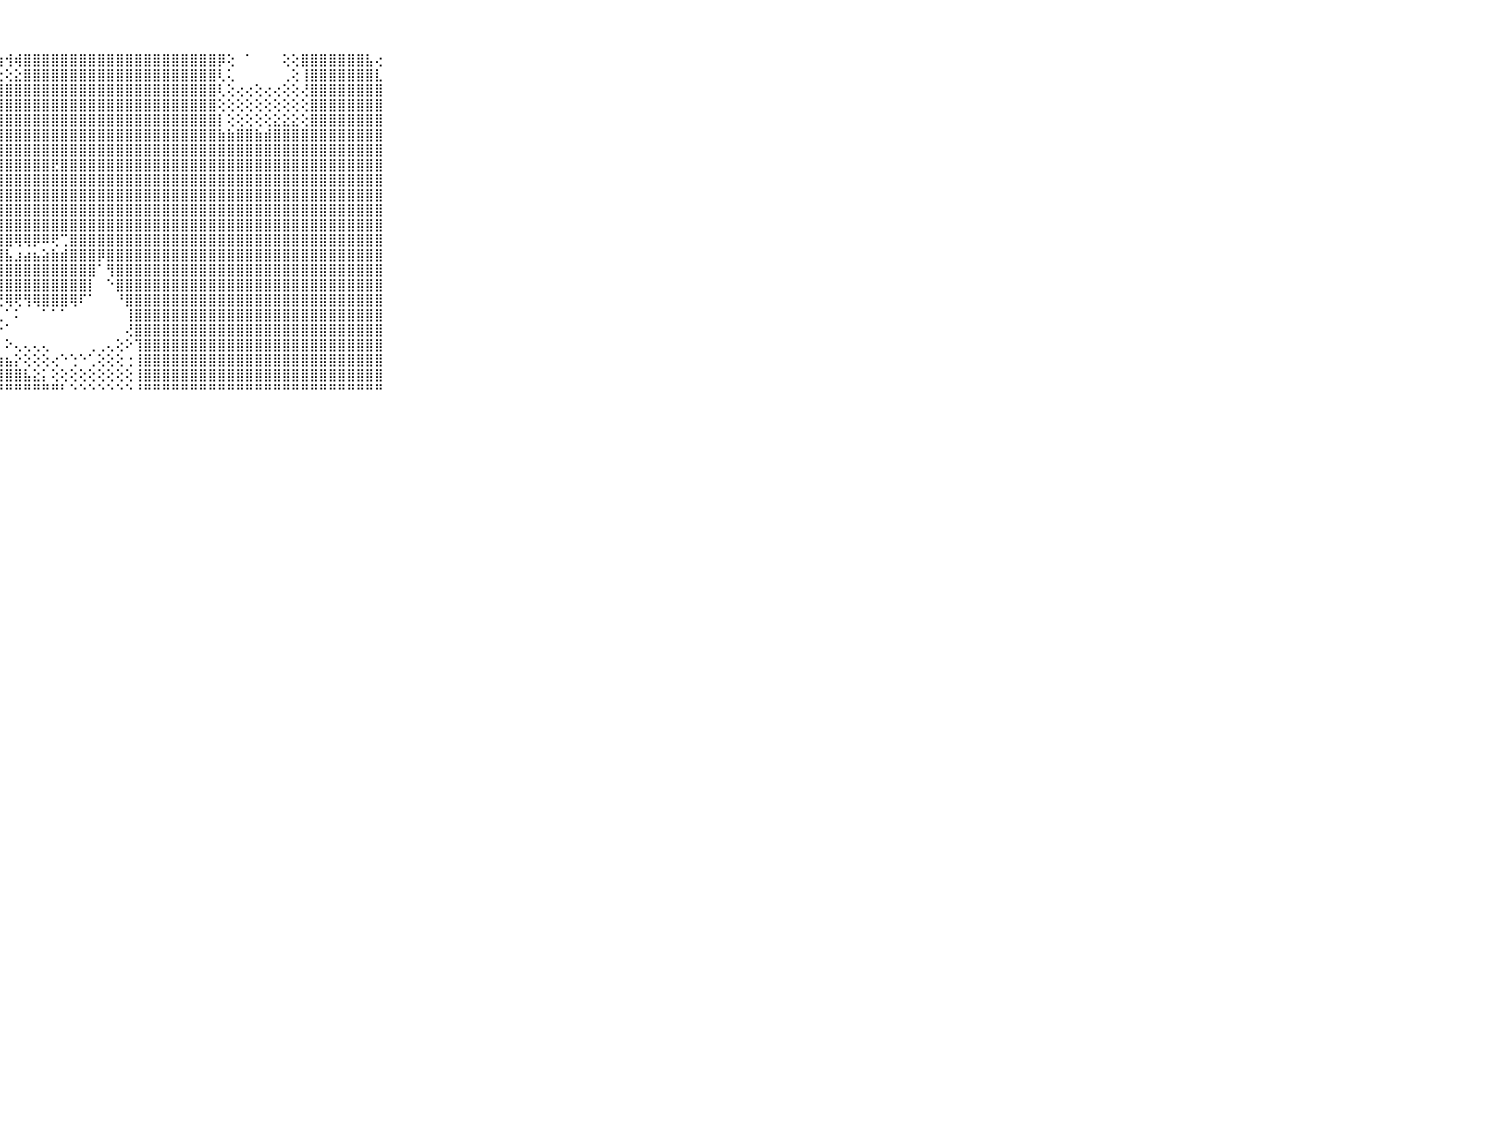

⠀⠀⠀⠀⠀⠀⠀⠀⠀⠀⠀⣿⣿⣿⣿⣿⣿⣿⣿⡟⠕⢕⢕⢅⢕⣵⢵⢷⢺⢾⣿⣿⣿⣿⣿⣿⣿⣿⣿⣿⣿⣿⣿⣿⣿⣿⣿⣿⣿⣿⣿⡿⢕⠀⠁⠀⠀⠀⢕⢕⣿⣿⣿⣿⣿⣿⣿⣧⢔⠀⠀⠀⠀⠀⠀⠀⠀⠀⠀⠀⠀
⠀⠀⠀⠀⠀⠀⠀⠀⠀⠀⠀⣿⣿⣿⣿⣿⣿⢟⢝⢑⢕⢕⡱⢞⠝⠑⠑⢕⢕⣕⣿⣿⣿⣿⣿⣿⣿⣿⣿⣿⣿⣿⣿⣿⣿⣿⣿⣿⣿⣿⣿⢇⢅⠀⠀⠀⠀⠀⢀⢕⢸⣿⣿⣿⣿⣿⣿⣿⣇⠀⠀⠀⠀⠀⠀⠀⠀⠀⠀⠀⠀
⠀⠀⠀⠀⠀⠀⠀⠀⠀⠀⠀⣿⣿⣿⣿⣿⢿⢕⢔⠕⠕⢕⢕⢀⢔⢕⣵⣾⣿⣿⣿⣿⣿⣿⣿⣿⣿⣿⣿⣿⣿⣿⣿⣿⣿⣿⣿⣿⣿⣿⣿⢇⢕⢔⢔⢕⢔⢔⢕⢕⢜⣿⣿⣿⣿⣿⣿⣿⣿⠀⠀⠀⠀⠀⠀⠀⠀⠀⠀⠀⠀
⠀⠀⠀⠀⠀⠀⠀⠀⠀⠀⠀⣿⣿⣿⣿⣿⢕⢕⢕⢵⢔⢔⢕⢕⣕⣕⣽⣿⣿⣿⣿⣿⣿⣿⣿⣿⣿⣿⣿⣿⣿⣿⣿⣿⣿⣿⣿⣿⣿⣿⣿⢕⢕⢕⢕⢕⢕⢕⢕⢕⢕⣿⣿⣿⣿⣿⣿⣿⣿⠀⠀⠀⠀⠀⠀⠀⠀⠀⠀⠀⠀
⠀⠀⠀⠀⠀⠀⠀⠀⠀⠀⠀⣿⣿⣿⣿⣿⣱⢕⢕⢕⢕⣵⣾⣿⣿⣿⣿⣿⣿⣿⣿⣿⣿⣿⣿⣿⣿⣿⣿⣿⣿⣿⣿⣿⣿⣿⣿⣿⣿⣿⣿⡇⢕⢕⢕⢕⢕⣕⣕⣕⢕⣿⣿⣿⣿⣿⣿⣿⣿⠀⠀⠀⠀⠀⠀⠀⠀⠀⠀⠀⠀
⠀⠀⠀⠀⠀⠀⠀⠀⠀⠀⠀⣿⣿⣿⣿⣿⣷⢕⢕⢱⣿⣿⣿⣿⣿⣿⣿⣿⣿⣿⣿⣿⣿⣿⣿⣿⣿⣿⣿⣿⣿⣿⣿⣿⣿⣿⣿⣿⣿⣿⣿⣷⣷⣿⣿⣷⣾⣿⣿⣿⣿⣿⣿⣿⣿⣿⣿⣿⣿⠀⠀⠀⠀⠀⠀⠀⠀⠀⠀⠀⠀
⠀⠀⠀⠀⠀⠀⠀⠀⠀⠀⠀⣿⣿⣿⣿⣿⣿⡕⢕⢸⣿⣿⣿⣿⣿⣿⣿⣿⣿⣿⣿⣿⣿⣿⣿⣿⣿⣿⣿⣿⣿⣿⣿⣿⣿⣿⣿⣿⣿⣿⣿⣿⣿⣿⣿⣿⣿⣿⣿⣿⣿⣿⣿⣿⣿⣿⣿⣿⣿⠀⠀⠀⠀⠀⠀⠀⠀⠀⠀⠀⠀
⠀⠀⠀⠀⠀⠀⠀⠀⠀⠀⠀⣿⣿⣿⣿⣿⣿⣧⢕⢕⣿⣿⣿⣿⣿⣿⣿⣿⣿⣿⣿⣿⣿⣟⣿⣿⣿⣿⣿⣿⣿⣿⣿⣿⣿⣿⣿⣿⣿⣿⣿⣿⣿⣿⣿⣿⣿⣿⣿⣿⣿⣿⣿⣿⣿⣿⣿⣿⣿⠀⠀⠀⠀⠀⠀⠀⠀⠀⠀⠀⠀
⠀⠀⠀⠀⠀⠀⠀⠀⠀⠀⠀⣿⣿⣿⣿⣿⣿⣿⣇⢕⢹⣿⣿⣿⣿⣟⣿⣿⣿⣿⣿⣿⣿⣿⣿⣿⣿⣿⣿⣿⣿⣿⣿⣿⣿⣿⣿⣿⣿⣿⣿⣿⣿⣿⣿⣿⣿⣿⣿⣿⣿⣿⣿⣿⣿⣿⣿⣿⣿⠀⠀⠀⠀⠀⠀⠀⠀⠀⠀⠀⠀
⠀⠀⠀⠀⠀⠀⠀⠀⠀⠀⠀⣿⣿⣿⣿⣿⣿⣿⣿⣇⡜⣿⣿⣿⣿⣿⣿⣿⣿⣿⣿⣿⣿⣿⣿⣿⣿⣿⣿⣿⣿⣿⣿⣿⣿⣿⣿⣿⣿⣿⣿⣿⣿⣿⣿⣿⣿⣿⣿⣿⣿⣿⣿⣿⣿⣿⣿⣿⣿⠀⠀⠀⠀⠀⠀⠀⠀⠀⠀⠀⠀
⠀⠀⠀⠀⠀⠀⠀⠀⠀⠀⠀⣿⣿⣿⣿⣿⣿⣿⣿⣿⣿⣿⣿⣿⣿⣿⣿⣿⣿⣿⣿⣿⣿⣿⣿⣿⣿⣿⣿⣿⣿⣿⣿⣿⣿⣿⣿⣿⣿⣿⣿⣿⣿⣿⣿⣿⣿⣿⣿⣿⣿⣿⣿⣿⣿⣿⣿⣿⣿⠀⠀⠀⠀⠀⠀⠀⠀⠀⠀⠀⠀
⠀⠀⠀⠀⠀⠀⠀⠀⠀⠀⠀⣿⣿⣿⣿⣿⣿⣿⣿⣿⣿⣿⣿⣿⣿⣿⣿⣿⣿⣿⣿⣿⣿⣿⣿⣿⣿⣿⣿⣿⣿⣿⣿⣿⣿⣿⣿⣿⣿⣿⣿⣿⣿⣿⣿⣿⣿⣿⣿⣿⣿⣿⣿⣿⣿⣿⣿⣿⣿⠀⠀⠀⠀⠀⠀⠀⠀⠀⠀⠀⠀
⠀⠀⠀⠀⠀⠀⠀⠀⠀⠀⠀⣿⣿⣿⣿⣿⣿⣿⣿⣿⣿⣿⣿⣿⣿⣿⣿⣿⣿⢿⢿⡿⠿⢟⢉⣿⣿⣿⣿⣿⣿⣿⣿⣿⣿⣿⣿⣿⣿⣿⣿⣿⣿⣿⣿⣿⣿⣿⣿⣿⣿⣿⣿⣿⣿⣿⣿⣿⣿⠀⠀⠀⠀⠀⠀⠀⠀⠀⠀⠀⠀
⠀⠀⠀⠀⠀⠀⠀⠀⠀⠀⠀⣿⣿⣿⣿⣿⣿⣿⣿⣿⣿⣿⣿⣹⣿⣿⣿⣿⣧⣰⣴⣦⣵⣷⣾⣿⣿⣿⡿⣿⣿⣿⣿⣿⣿⣿⣿⣿⣿⣿⣿⣿⣿⣿⣿⣿⣿⣿⣿⣿⣿⣿⣿⣿⣿⣿⣿⣿⣿⠀⠀⠀⠀⠀⠀⠀⠀⠀⠀⠀⠀
⠀⠀⠀⠀⠀⠀⠀⠀⠀⠀⠀⣿⣿⣿⣿⣿⣿⣿⣿⣿⣿⣿⣿⣿⢻⣿⣿⣿⣿⣿⣿⣿⣿⣿⣿⣿⣿⣿⠁⢻⣿⣿⣿⣿⣿⣿⣿⣿⣿⣿⣿⣿⣿⣿⣿⣿⣿⣿⣿⣿⣿⣿⣿⣿⣿⣿⣿⣿⣿⠀⠀⠀⠀⠀⠀⠀⠀⠀⠀⠀⠀
⠀⠀⠀⠀⠀⠀⠀⠀⠀⠀⠀⣿⣿⣿⣿⣿⣿⣿⣿⣿⣿⣿⣿⣿⣇⢻⣿⣿⣿⣿⣿⣿⣿⣿⣿⣿⣿⡇⠀⠑⣿⣿⣿⣿⣿⣿⣿⣿⣿⣿⣿⣿⣿⣿⣿⣿⣿⣿⣿⣿⣿⣿⣿⣿⣿⣿⣿⣿⣿⠀⠀⠀⠀⠀⠀⠀⠀⠀⠀⠀⠀
⠀⠀⠀⠀⠀⠀⠀⠀⠀⠀⠀⣿⣿⣿⣿⣿⣿⣿⣿⣿⣿⣿⣿⣿⣿⣇⢜⢟⢿⢟⢻⢿⣿⣿⣿⢿⠏⠁⠀⠀⠘⣿⣿⣿⣿⣿⣿⣿⣿⣿⣿⣿⣿⣿⣿⣿⣿⣿⣿⣿⣿⣿⣿⣿⣿⣿⣿⣿⣿⠀⠀⠀⠀⠀⠀⠀⠀⠀⠀⠀⠀
⠀⠀⠀⠀⠀⠀⠀⠀⠀⠀⠀⣿⣿⣿⣿⣿⣿⣿⣿⣿⣿⣿⣿⣿⣿⣿⡇⢅⠁⠅⠀⠀⠁⠁⠁⠀⠀⠀⠀⠀⠀⢸⣿⣿⣿⣿⣿⣿⣿⣿⣿⣿⣿⣿⣿⣿⣿⣿⣿⣿⣿⣿⣿⣿⣿⣿⣿⣿⣿⠀⠀⠀⠀⠀⠀⠀⠀⠀⠀⠀⠀
⠀⠀⠀⠀⠀⠀⠀⠀⠀⠀⠀⣿⣿⣿⣿⣿⣿⣿⣿⣿⣿⣿⣿⣿⣿⣿⣿⡔⠁⠀⠀⠀⠀⠀⠀⠀⠀⠀⠀⠀⠀⢜⣿⣿⣿⣿⣿⣿⣿⣿⣿⣿⣿⣿⣿⣿⣿⣿⣿⣿⣿⣿⣿⣿⣿⣿⣿⣿⣿⠀⠀⠀⠀⠀⠀⠀⠀⠀⠀⠀⠀
⠀⠀⠀⠀⠀⠀⠀⠀⠀⠀⠀⣿⣿⣿⣿⣿⣿⣿⣿⣿⣿⣿⣿⣿⣿⣿⣿⡇⠕⢄⢄⢄⢄⠀⠀⠀⠀⢀⢀⢄⢕⠕⢹⣿⣿⣿⣿⣿⣿⣿⣿⣿⣿⣿⣿⣿⣿⣿⣿⣿⣿⣿⣿⣿⣿⣿⣿⣿⣿⠀⠀⠀⠀⠀⠀⠀⠀⠀⠀⠀⠀
⠀⠀⠀⠀⠀⠀⠀⠀⠀⠀⠀⣿⣿⣿⣿⣿⣿⣿⣿⣿⣿⣿⣿⣿⣿⣿⣿⣷⣦⡕⢕⢕⢕⢔⠑⢑⠑⢁⢕⢕⢕⢐⢸⣿⣿⣿⣿⣿⣿⣿⣿⣿⣿⣿⣿⣿⣿⣿⣿⣿⣿⣿⣿⣿⣿⣿⣿⣿⣿⠀⠀⠀⠀⠀⠀⠀⠀⠀⠀⠀⠀
⠀⠀⠀⠀⠀⠀⠀⠀⠀⠀⠀⣿⣿⣿⣿⣿⣿⣿⣿⣿⣿⣿⣿⣿⣿⣿⣿⣿⣿⣿⣧⣕⡅⢕⢕⢕⢕⢕⢕⢕⢕⢕⢸⣿⣿⣿⣿⣿⣿⣿⣿⣿⣿⣿⣿⣿⣿⣿⣿⣿⣿⣿⣿⣿⣿⣿⣿⣿⣿⠀⠀⠀⠀⠀⠀⠀⠀⠀⠀⠀⠀
⠀⠀⠀⠀⠀⠀⠀⠀⠀⠀⠀⠛⠛⠛⠛⠛⠛⠛⠛⠛⠛⠛⠛⠛⠛⠛⠛⠛⠛⠛⠛⠛⠛⠛⠃⠑⠑⠑⠑⠑⠑⠑⠘⠛⠛⠛⠛⠛⠛⠛⠛⠛⠛⠛⠛⠛⠛⠛⠛⠛⠛⠛⠛⠛⠛⠛⠛⠛⠛⠀⠀⠀⠀⠀⠀⠀⠀⠀⠀⠀⠀